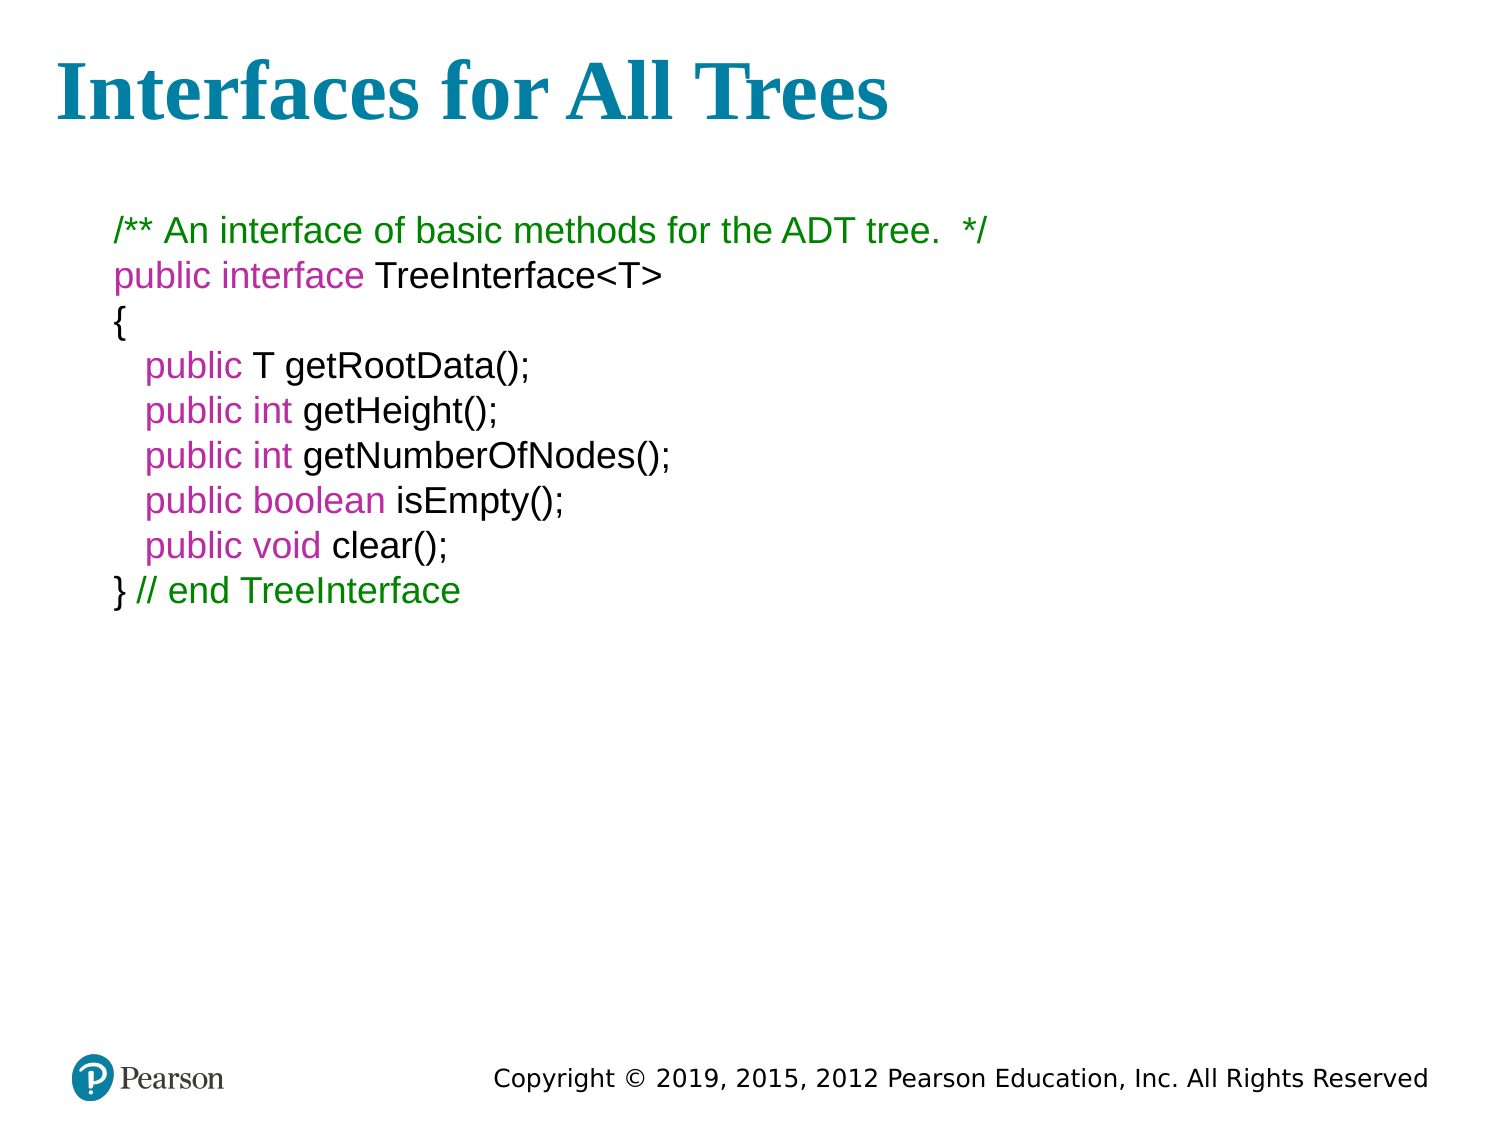

# Interfaces for All Trees
/** An interface of basic methods for the ADT tree.  */
public interface TreeInterface<T>
{
   public T getRootData();
   public int getHeight();
   public int getNumberOfNodes();
   public boolean isEmpty();
   public void clear();
} // end TreeInterface